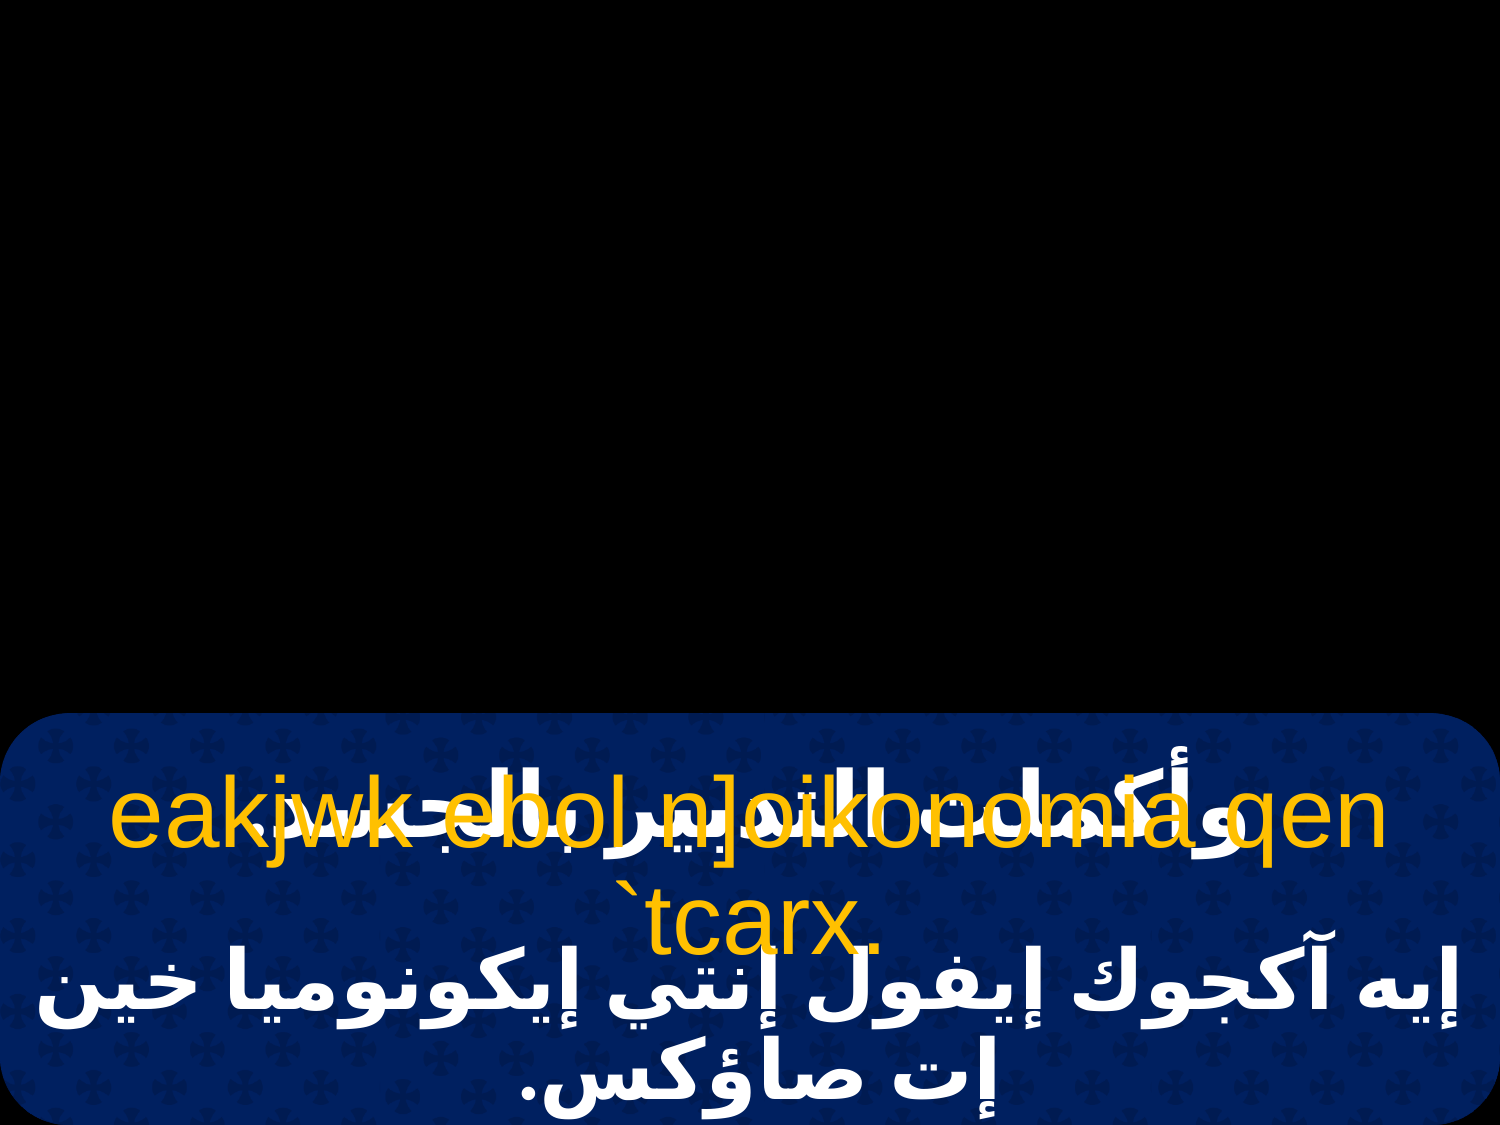

# وأكملت التدبير بالجسد.
eakjwk ebol n]oikonomia qen `tcarx.
إيه آكجوك إيفول إنتي إيكونوميا خين إت صاؤكس.